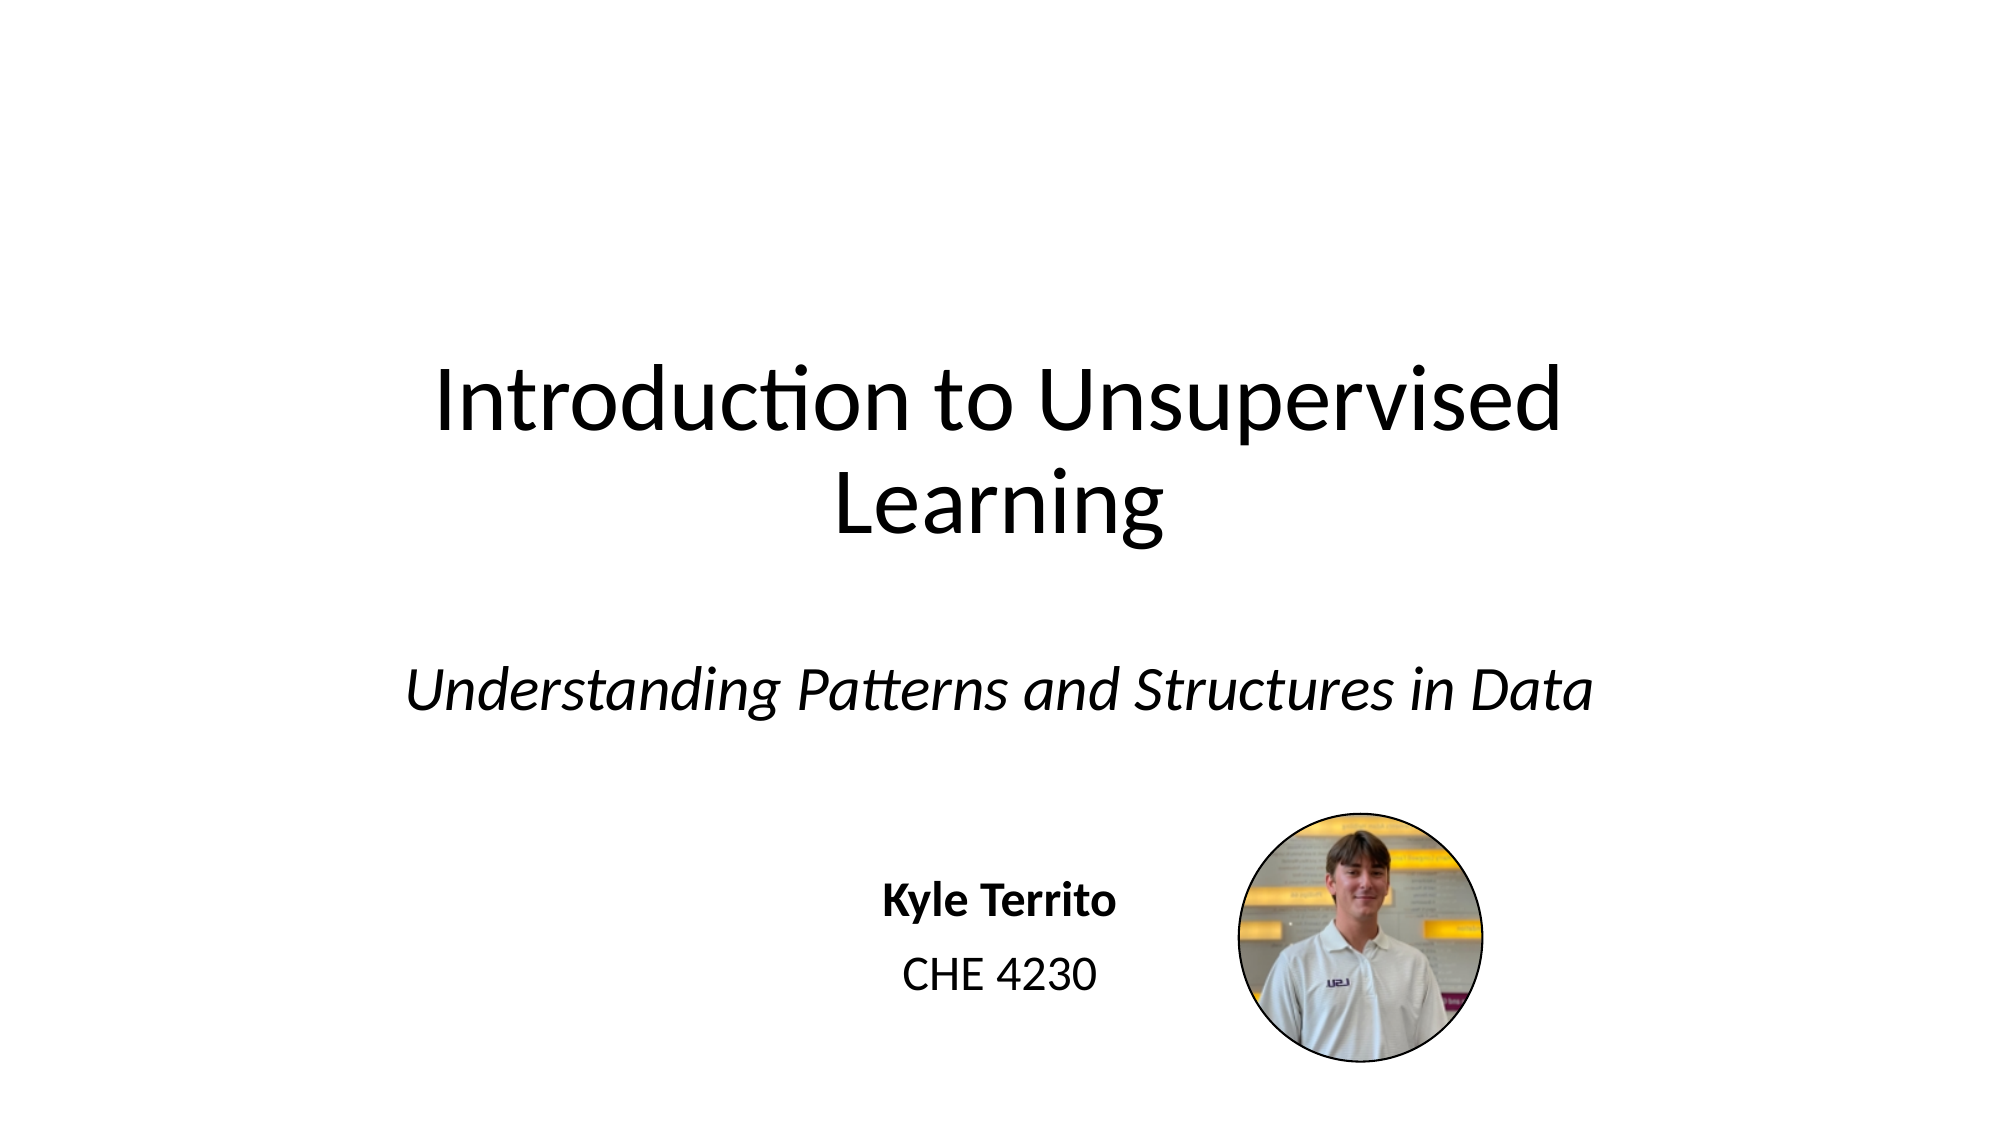

# Introduction to Unsupervised Learning Understanding Patterns and Structures in Data

Kyle Territo
CHE 4230